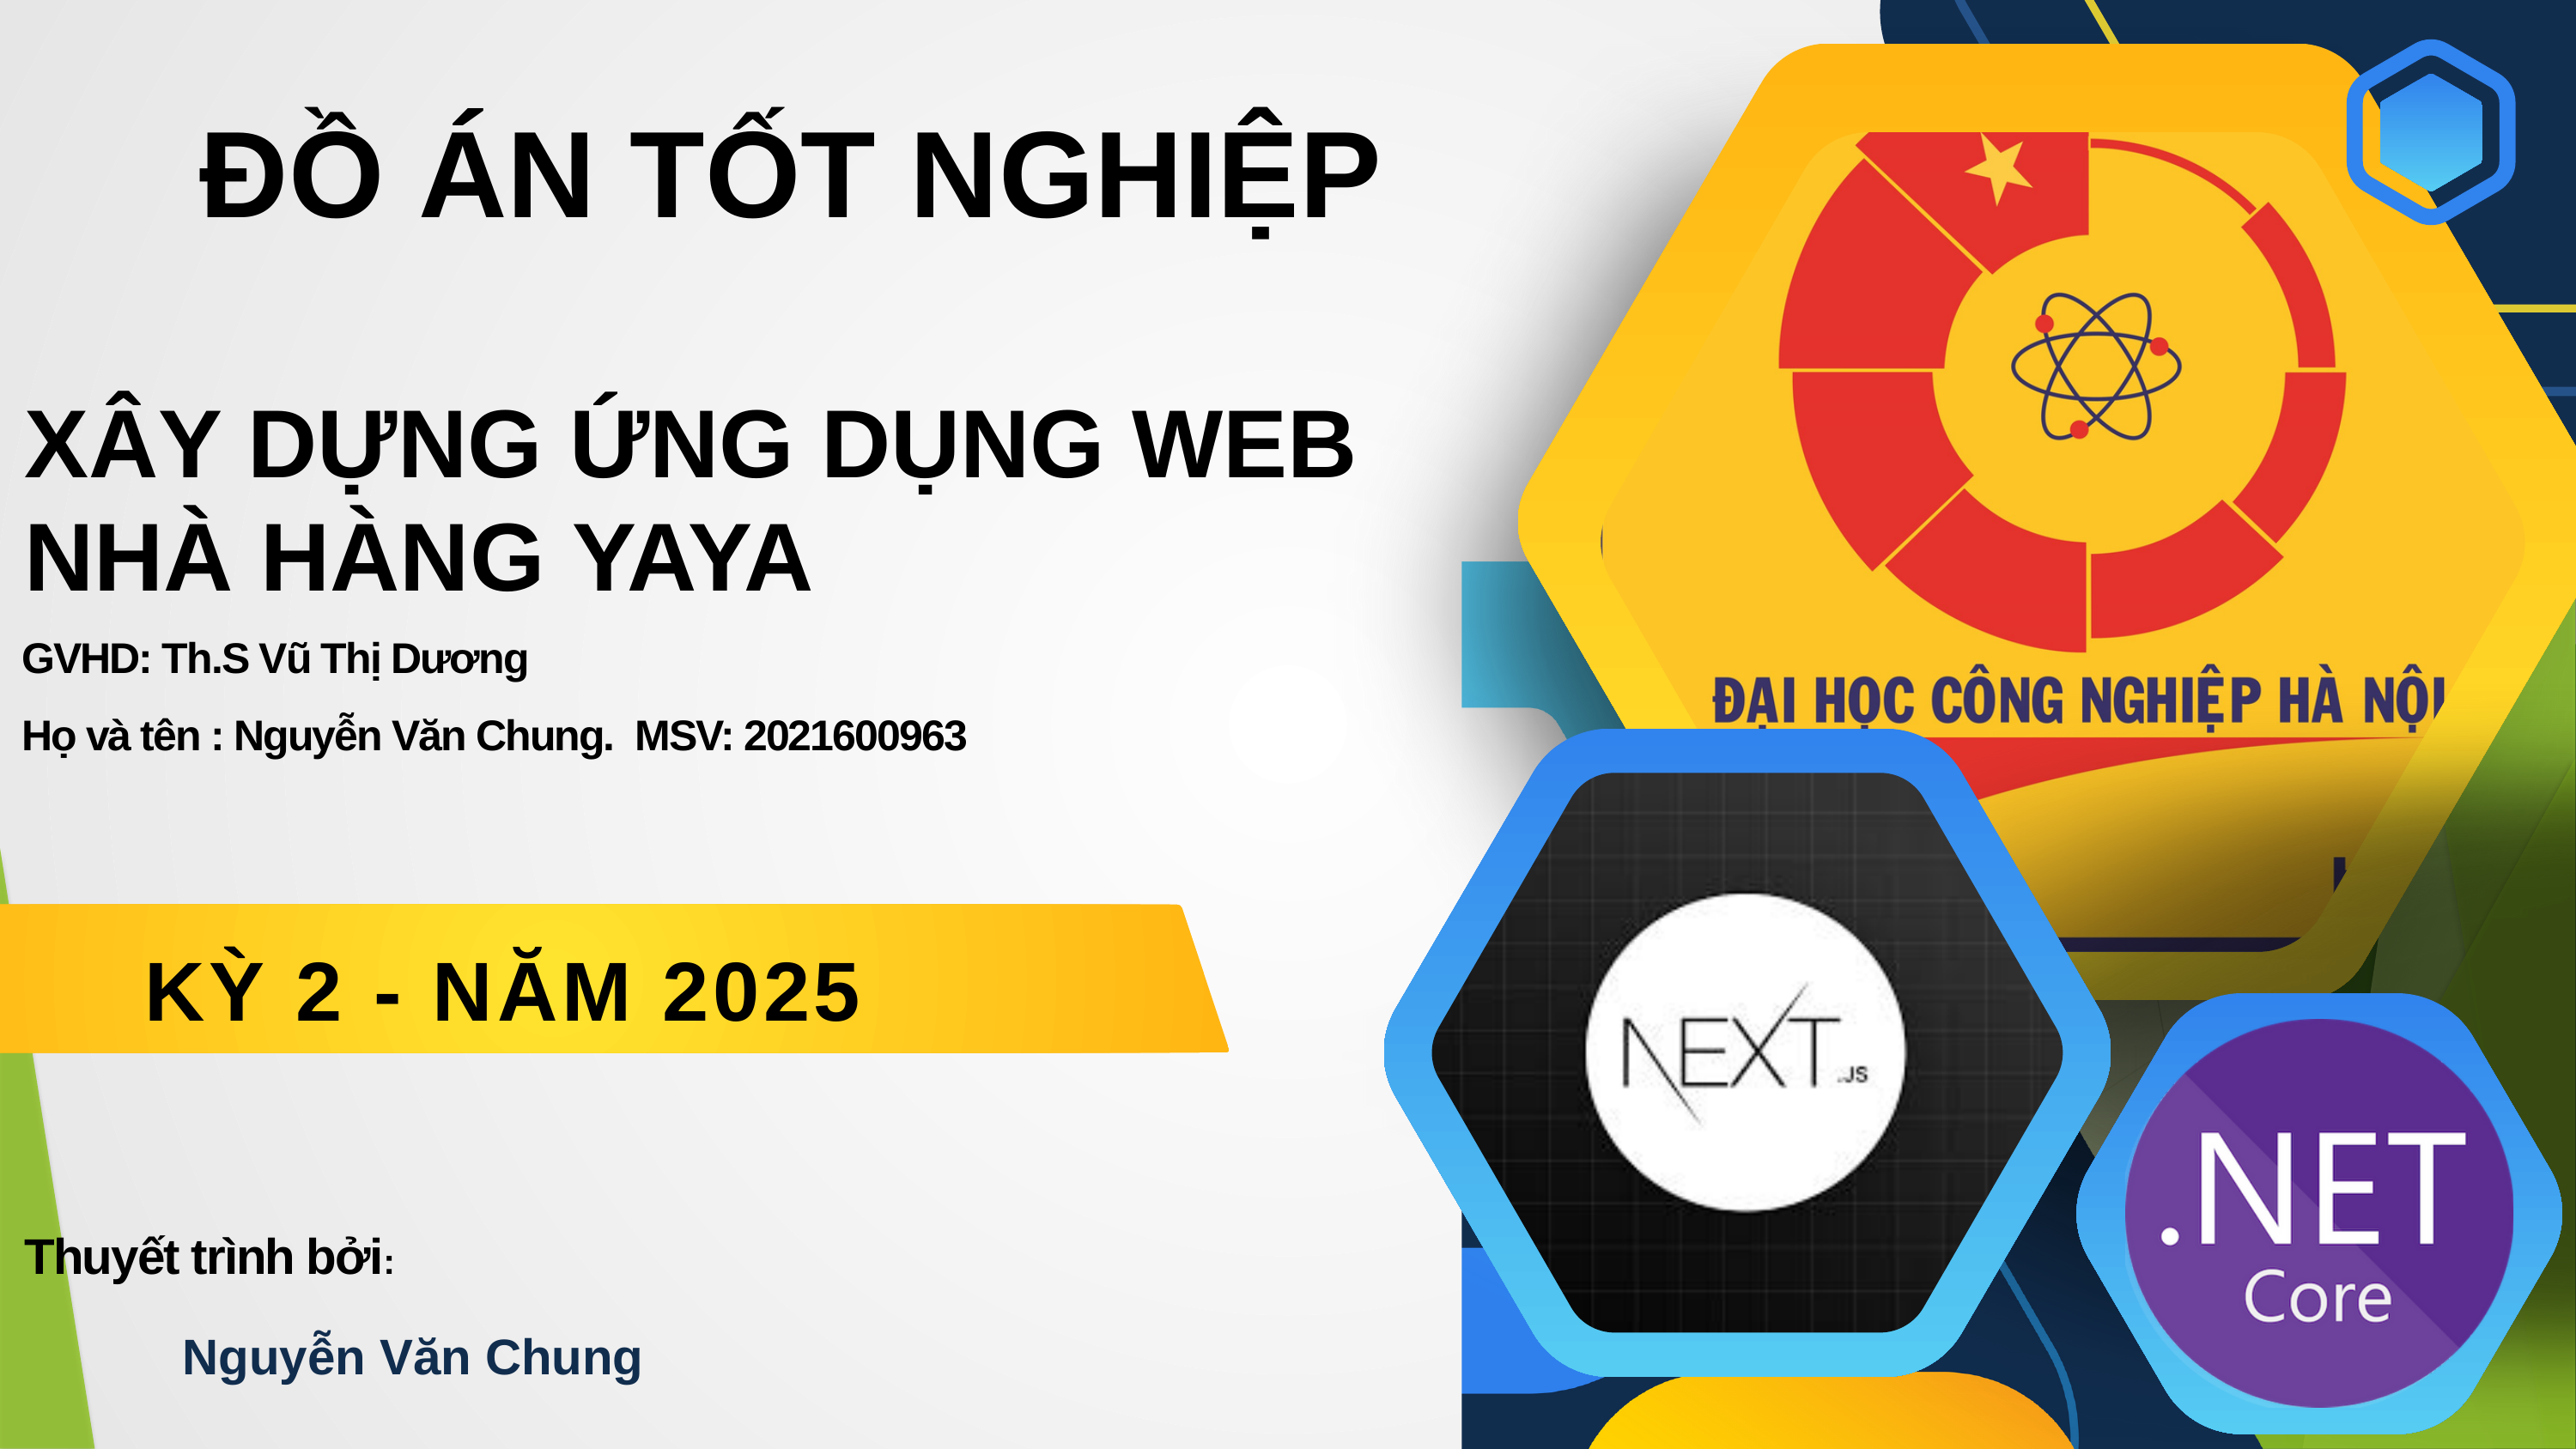

ĐỒ ÁN TỐT NGHIỆP

XÂY DỰNG ỨNG DỤNG WEB NHÀ HÀNG YAYA

GVHD: Th.S Vũ Thị Dương
Họ và tên : Nguyễn Văn Chung.  MSV: 2021600963

KỲ 2 - NĂM 2025

Thuyết trình bởi:
Nguyễn Văn Chung